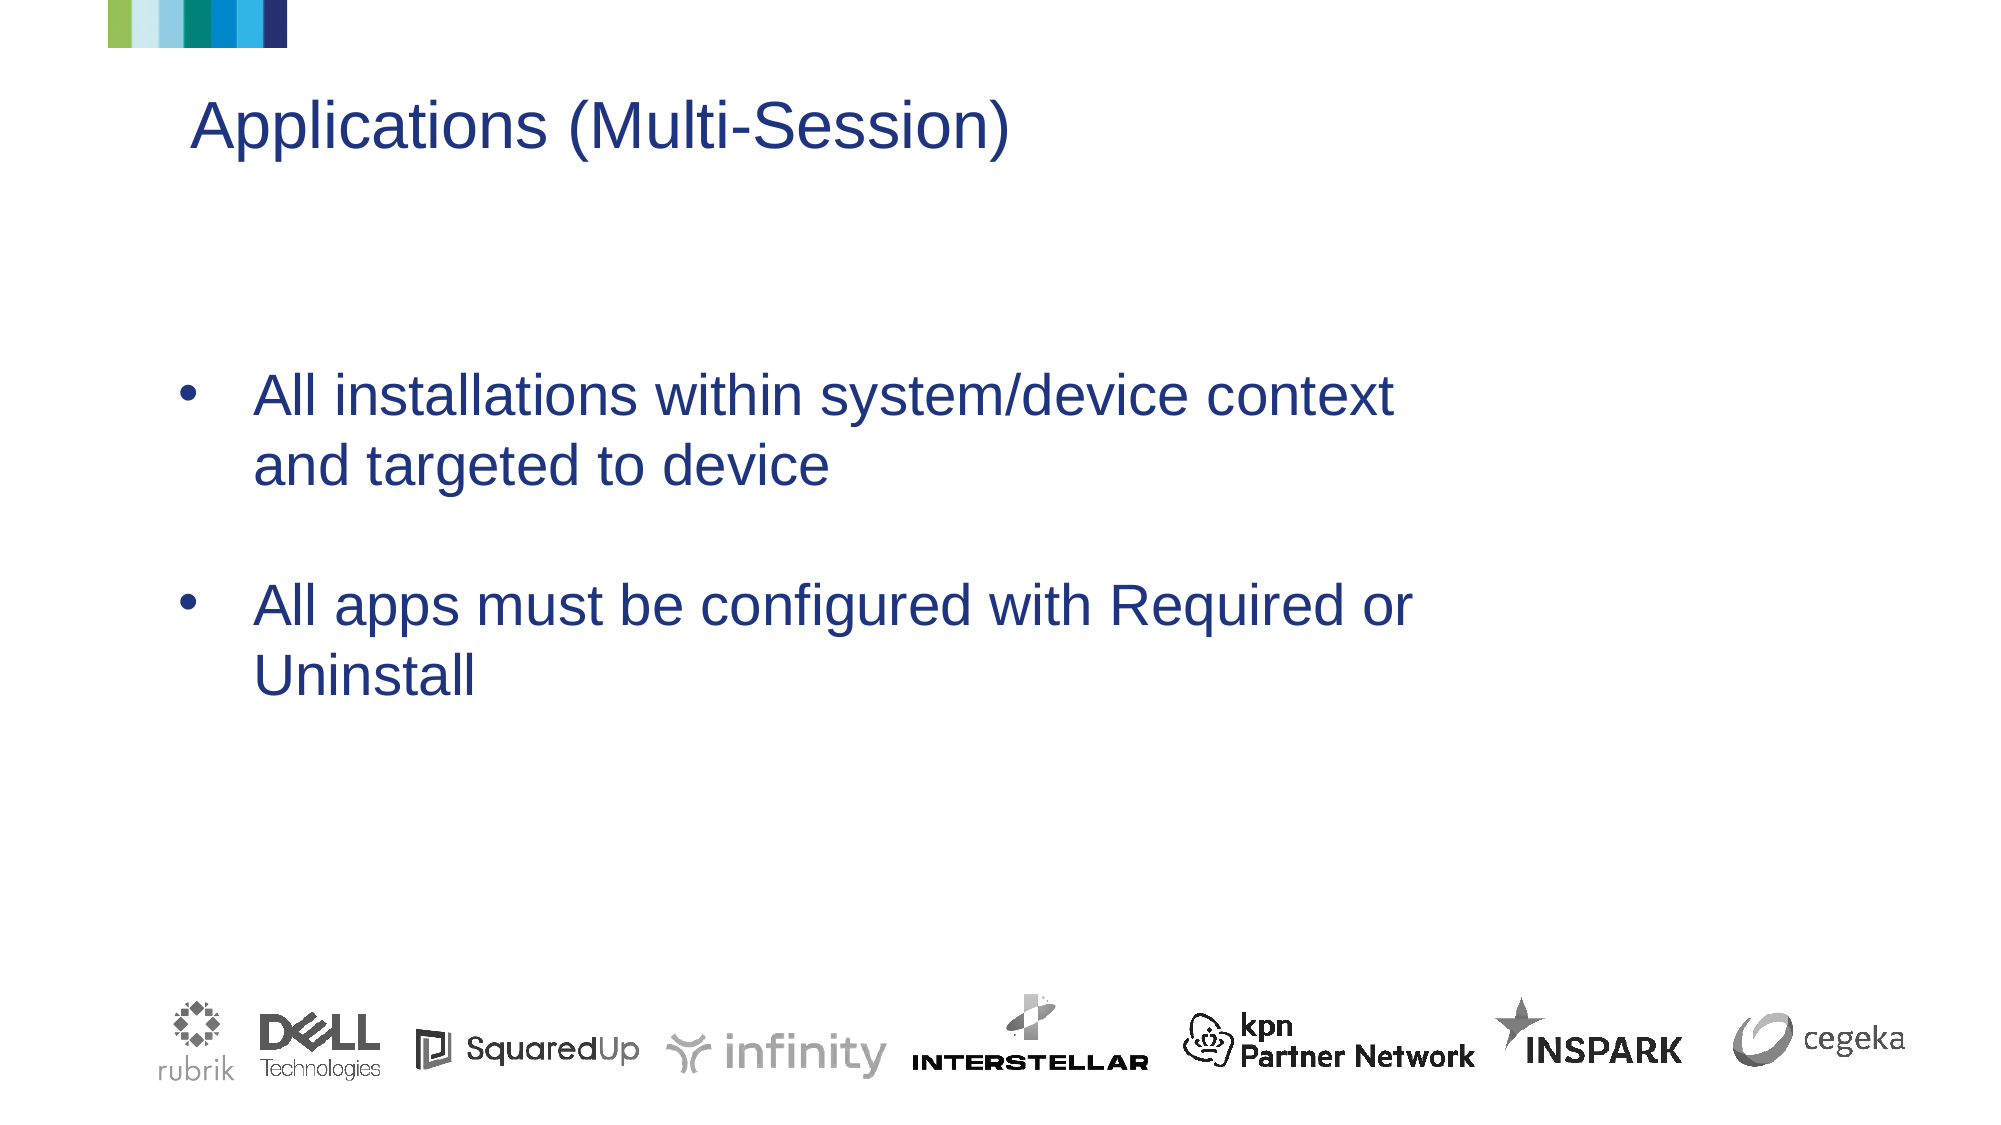

Applications (Multi-Session)

All installations within system/device context and targeted to device

All apps must be configured with Required or Uninstall